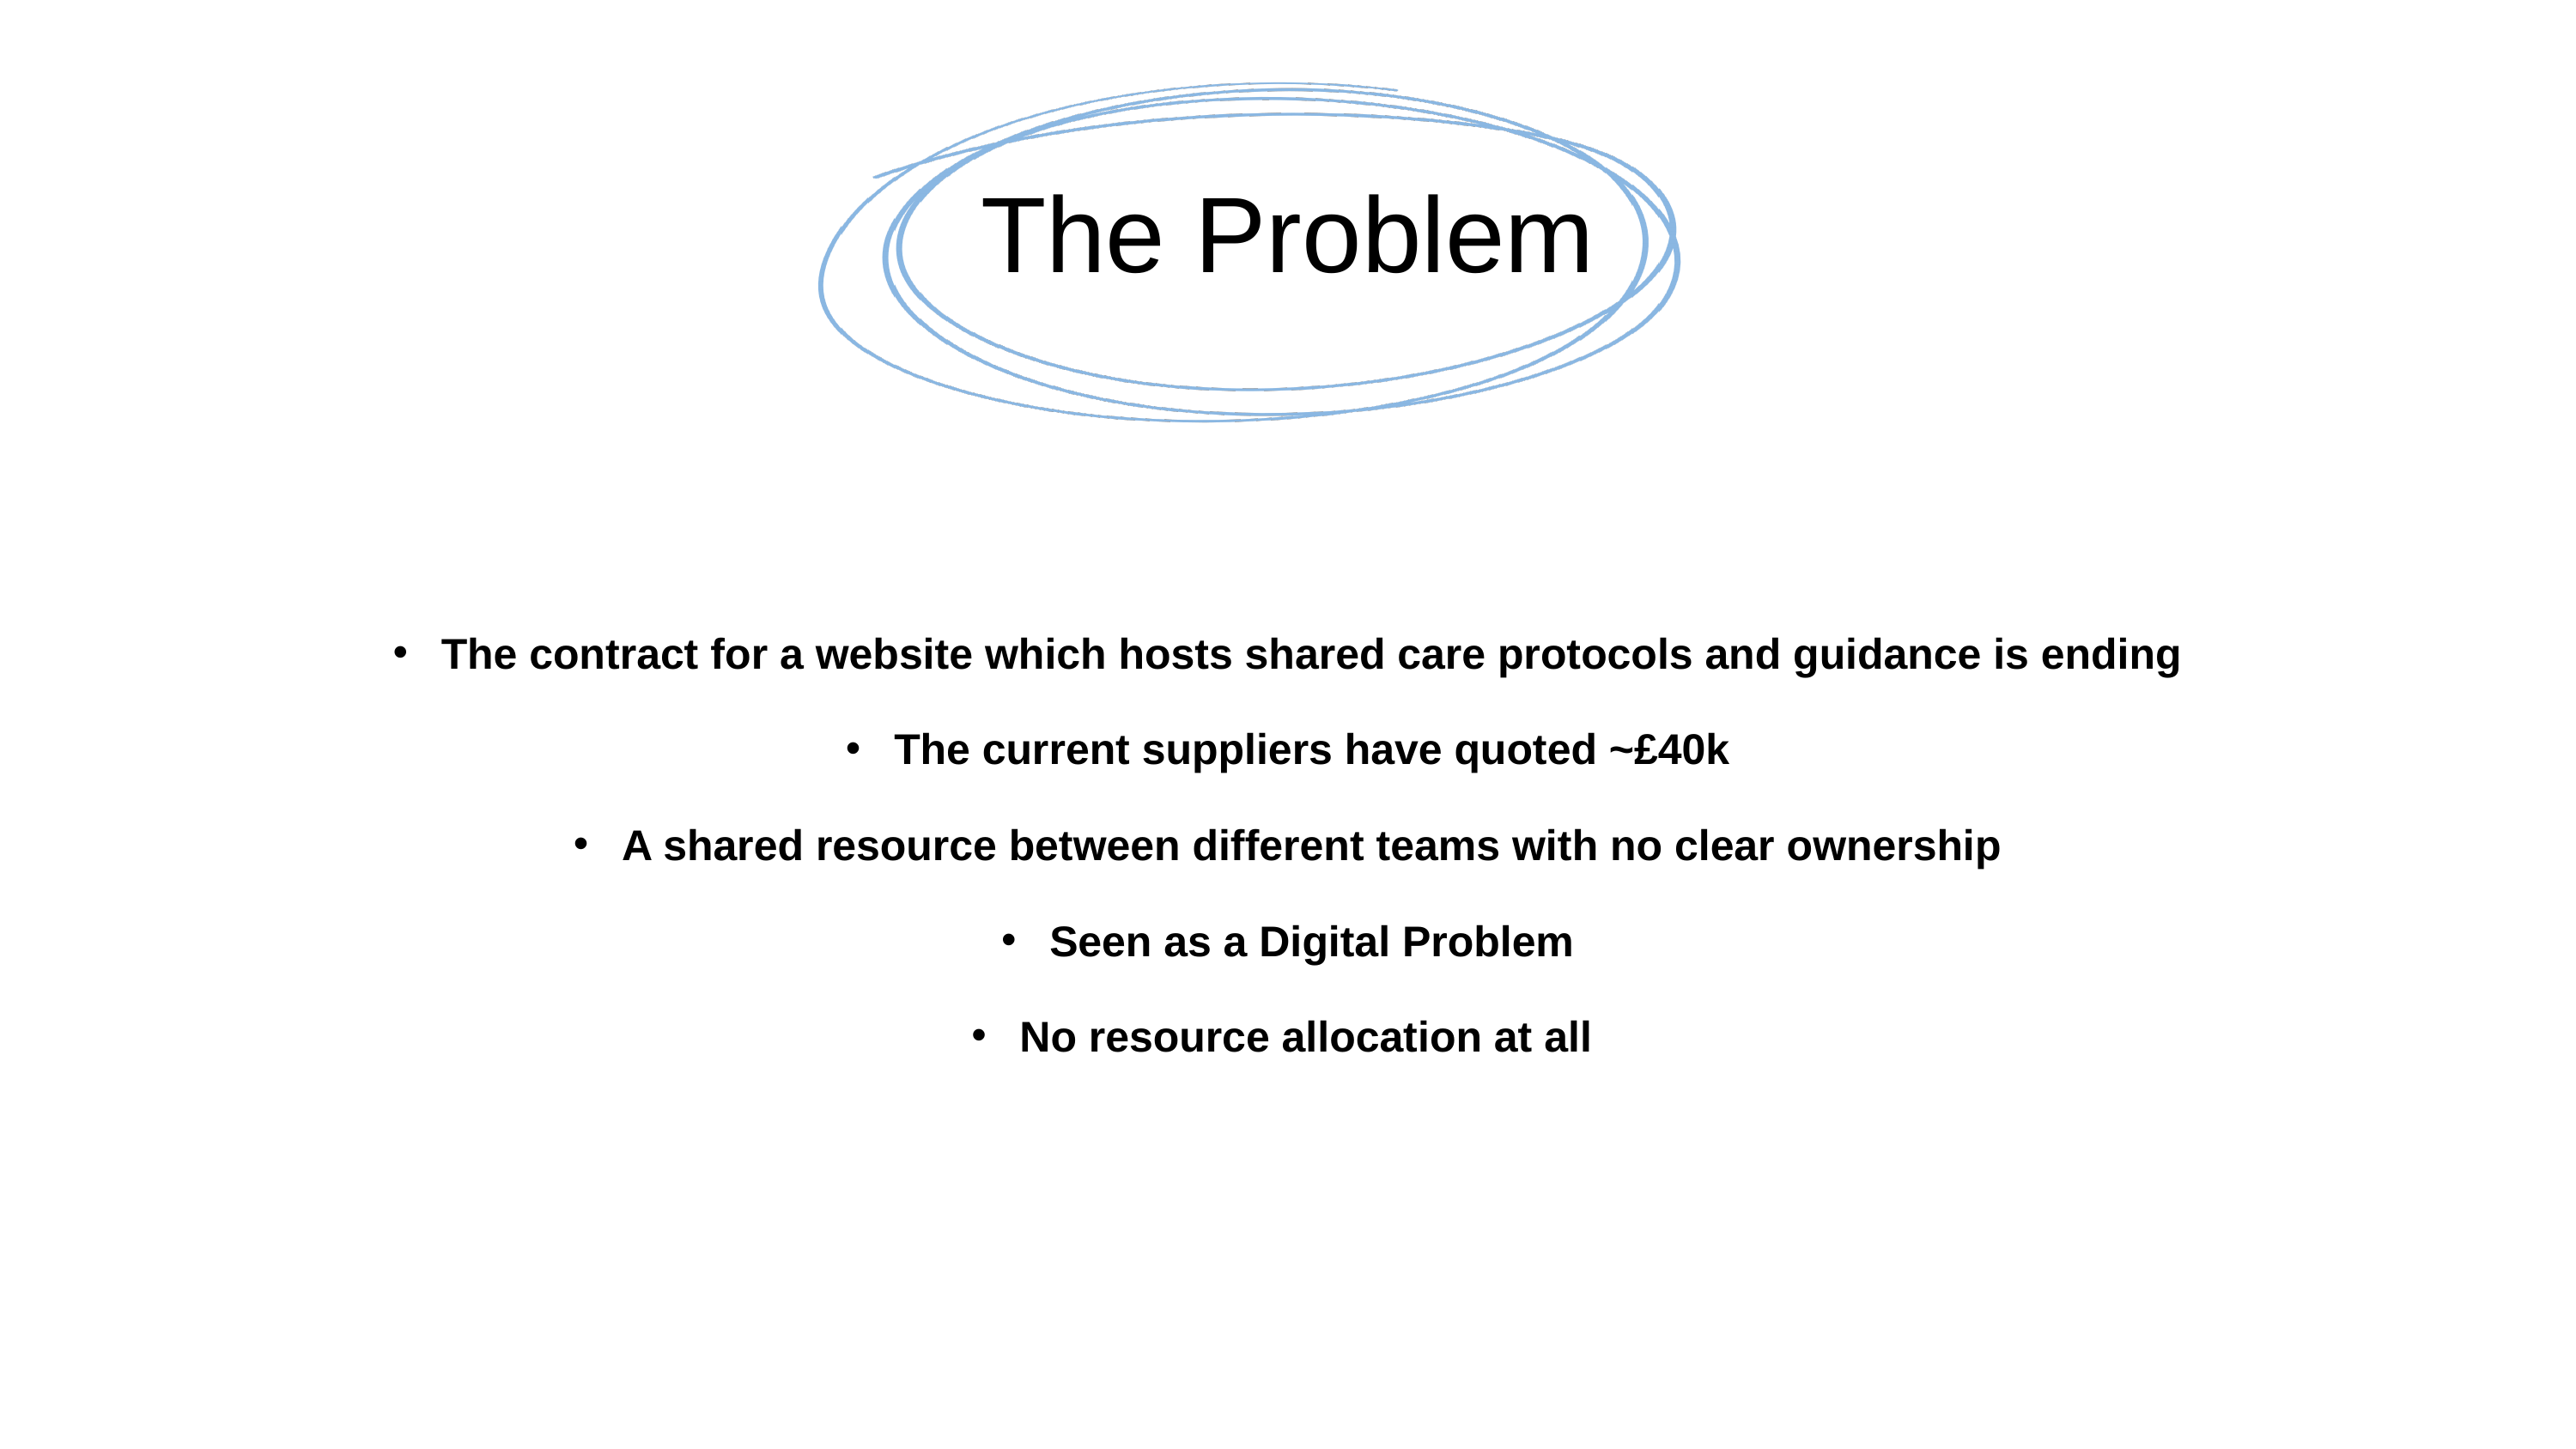

The Problem

The contract for a website which hosts shared care protocols and guidance is ending
The current suppliers have quoted ~£40k
A shared resource between different teams with no clear ownership
Seen as a Digital Problem
No resource allocation at all